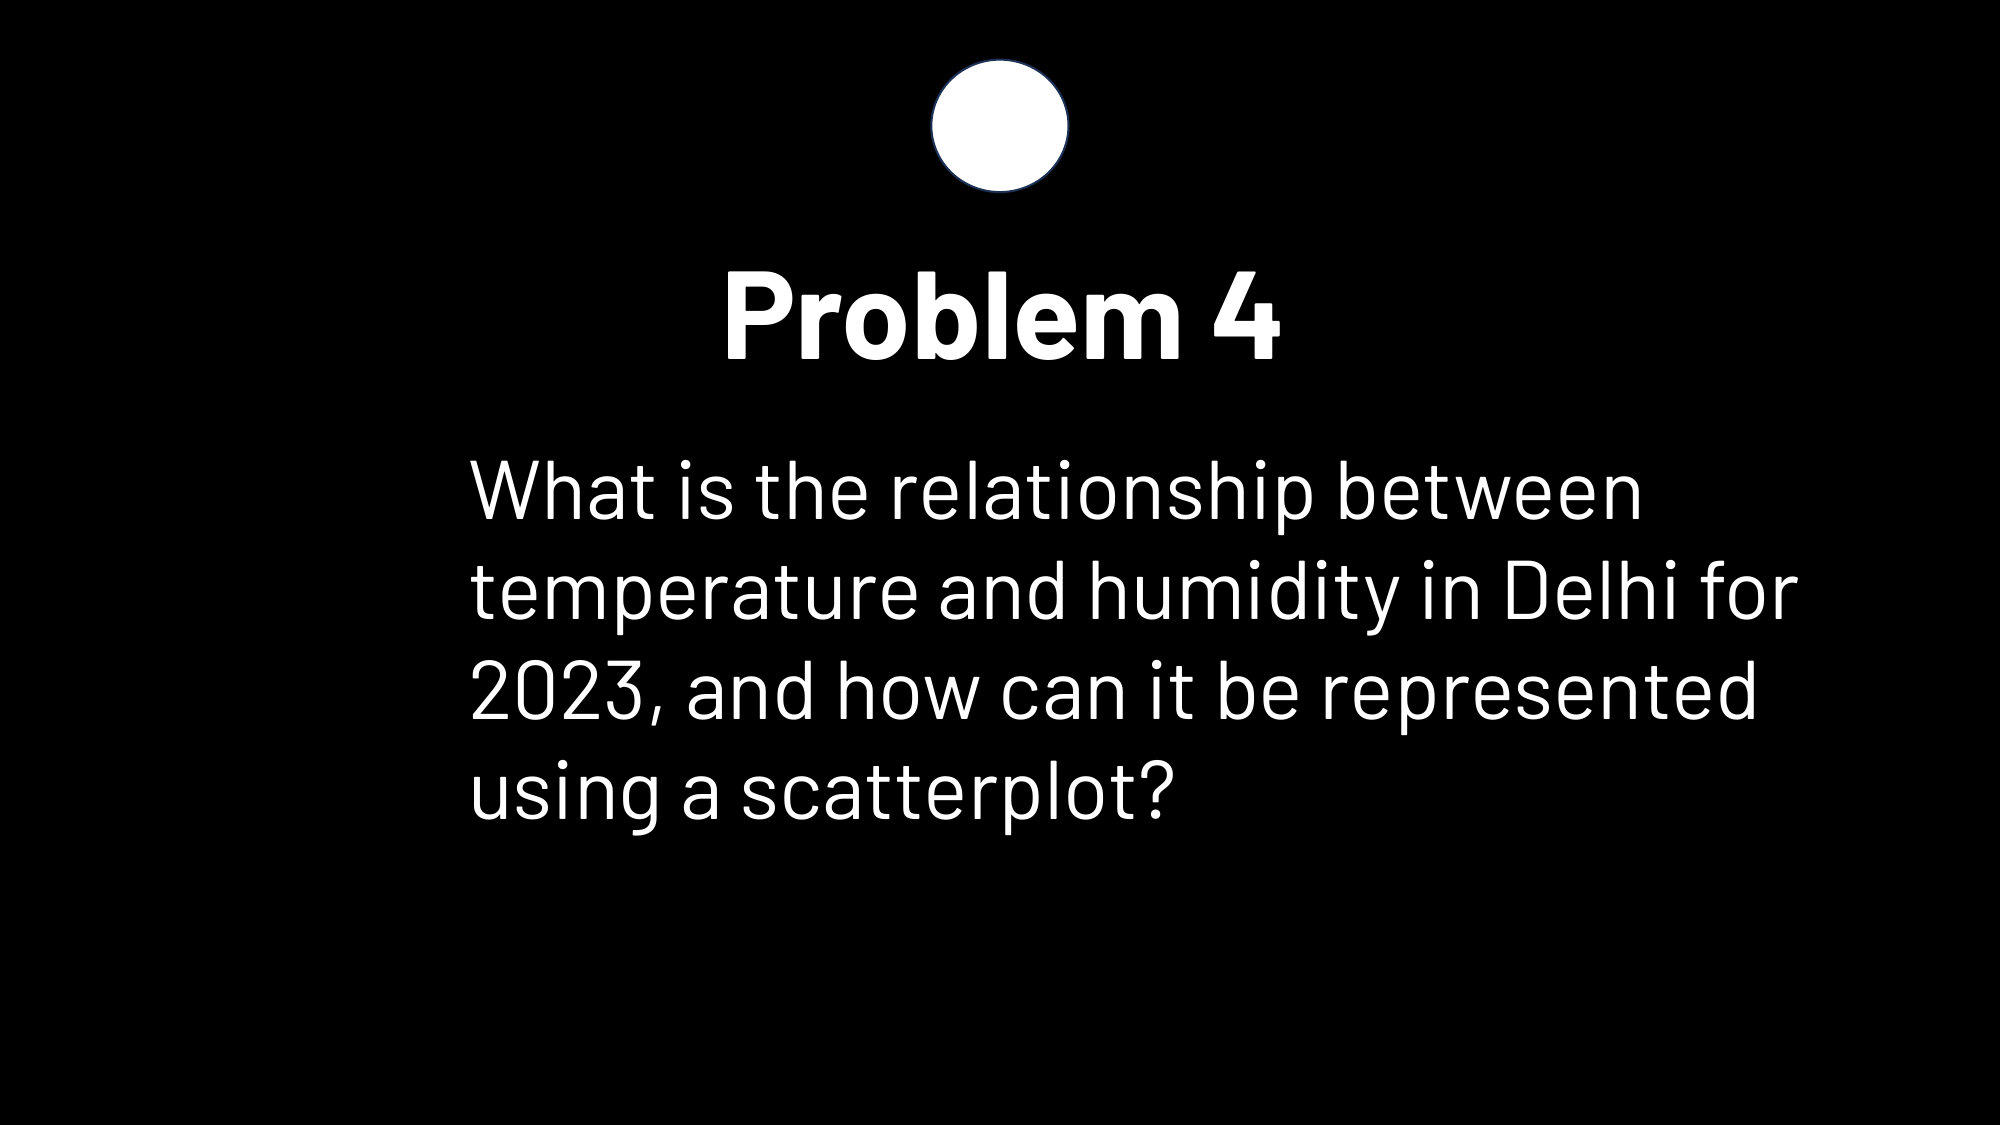

Problem 4
What is the relationship between temperature and humidity in Delhi for 2023, and how can it be represented using a scatterplot?